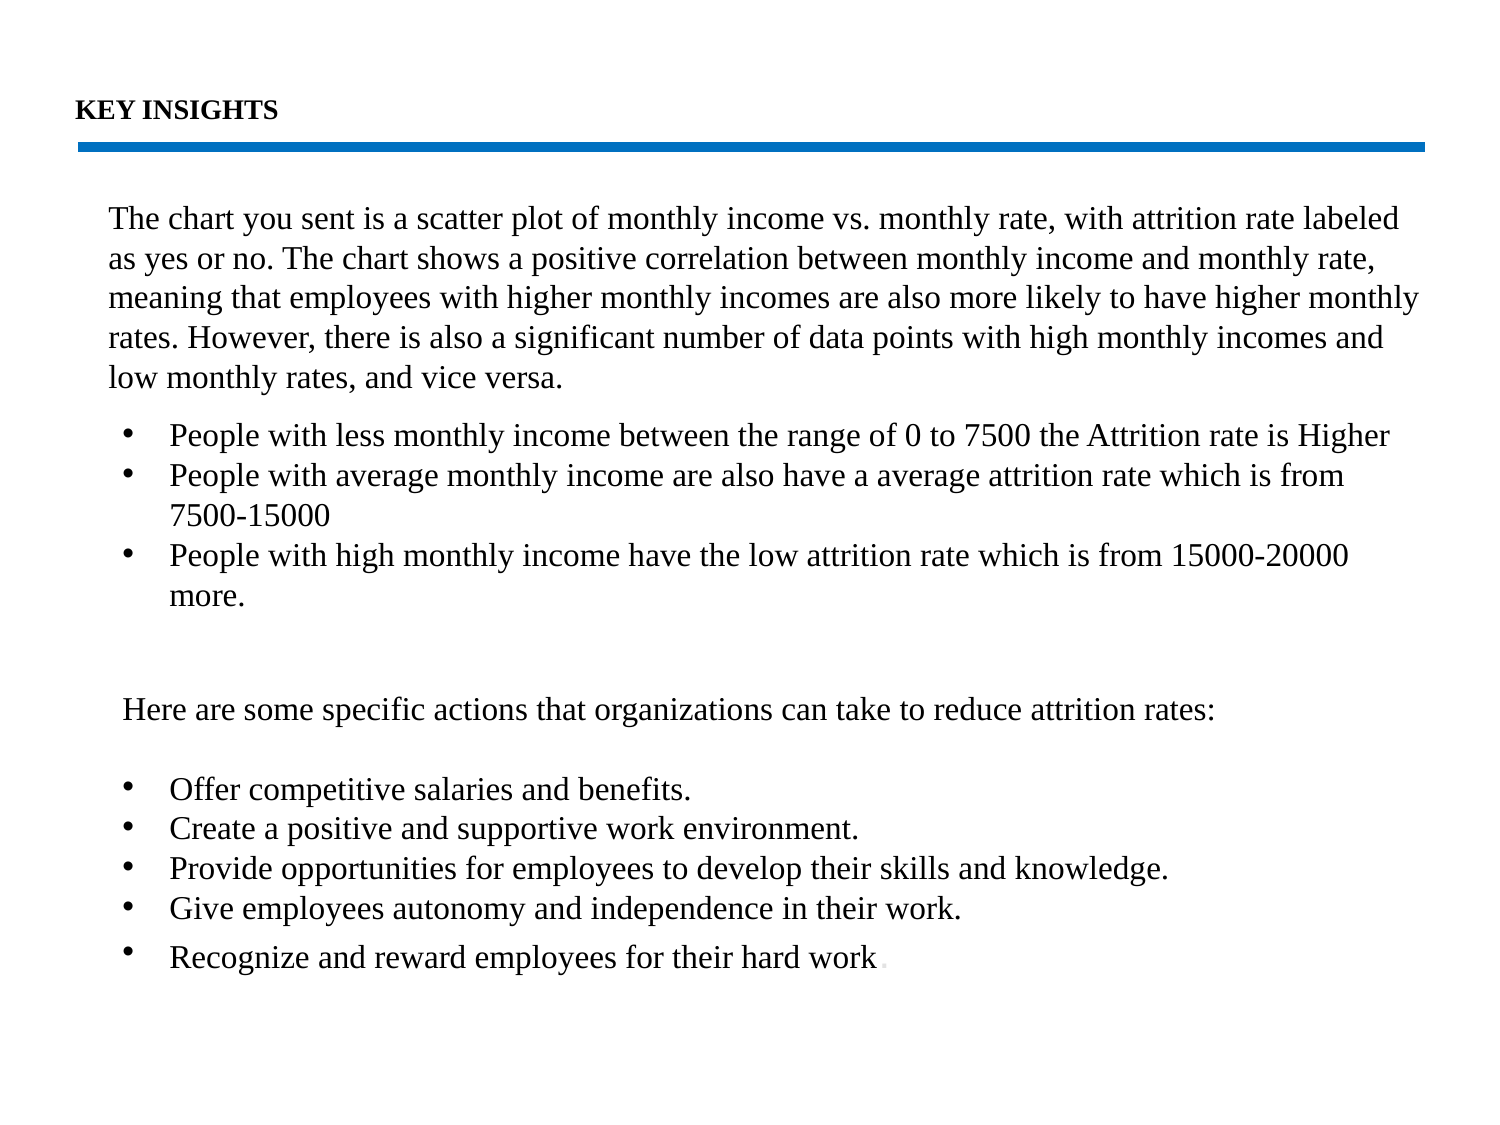

# KEY INSIGHTS
The chart you sent is a scatter plot of monthly income vs. monthly rate, with attrition rate labeled as yes or no. The chart shows a positive correlation between monthly income and monthly rate, meaning that employees with higher monthly incomes are also more likely to have higher monthly rates. However, there is also a significant number of data points with high monthly incomes and low monthly rates, and vice versa.
People with less monthly income between the range of 0 to 7500 the Attrition rate is Higher
People with average monthly income are also have a average attrition rate which is from 7500-15000
People with high monthly income have the low attrition rate which is from 15000-20000 more.
Here are some specific actions that organizations can take to reduce attrition rates:

Offer competitive salaries and benefits.
Create a positive and supportive work environment.
Provide opportunities for employees to develop their skills and knowledge.
Give employees autonomy and independence in their work.
Recognize and reward employees for their hard work.